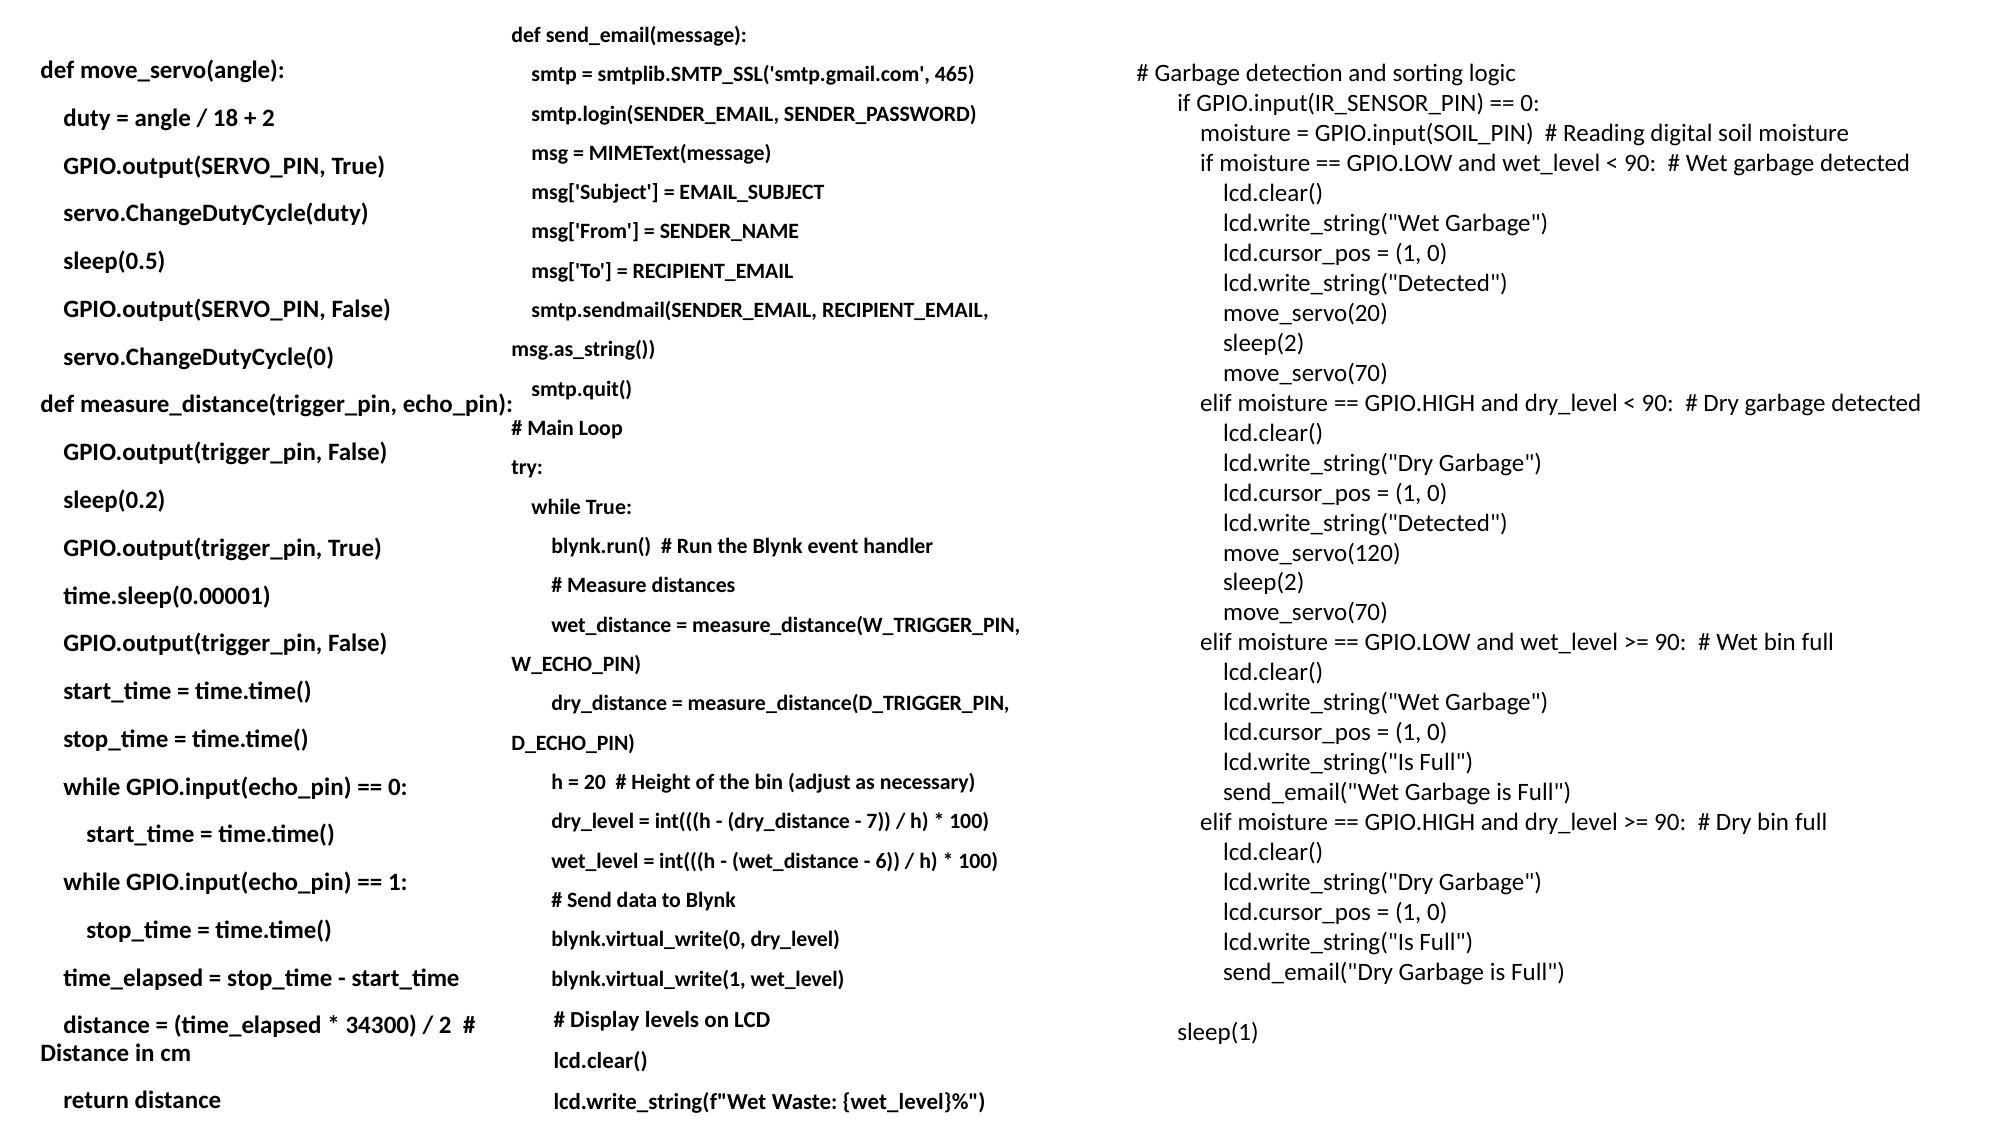

def send_email(message):
    smtp = smtplib.SMTP_SSL('smtp.gmail.com', 465)
    smtp.login(SENDER_EMAIL, SENDER_PASSWORD)
    msg = MIMEText(message)
    msg['Subject'] = EMAIL_SUBJECT
    msg['From'] = SENDER_NAME
    msg['To'] = RECIPIENT_EMAIL
    smtp.sendmail(SENDER_EMAIL, RECIPIENT_EMAIL, msg.as_string())
    smtp.quit()
# Main Loop
try:
    while True:
        blynk.run()  # Run the Blynk event handler
        # Measure distances
        wet_distance = measure_distance(W_TRIGGER_PIN, W_ECHO_PIN)
        dry_distance = measure_distance(D_TRIGGER_PIN, D_ECHO_PIN)
        h = 20  # Height of the bin (adjust as necessary)
        dry_level = int(((h - (dry_distance - 7)) / h) * 100)
        wet_level = int(((h - (wet_distance - 6)) / h) * 100)
        # Send data to Blynk
        blynk.virtual_write(0, dry_level)
        blynk.virtual_write(1, wet_level)
        # Display levels on LCD
        lcd.clear()
        lcd.write_string(f"Wet Waste: {wet_level}%")
        lcd.cursor_pos = (1, 0)
        lcd.write_string(f"Dry Waste: {dry_level}%")

def move_servo(angle):
    duty = angle / 18 + 2
    GPIO.output(SERVO_PIN, True)
    servo.ChangeDutyCycle(duty)
    sleep(0.5)
    GPIO.output(SERVO_PIN, False)
    servo.ChangeDutyCycle(0)
def measure_distance(trigger_pin, echo_pin):
    GPIO.output(trigger_pin, False)
    sleep(0.2)
    GPIO.output(trigger_pin, True)
    time.sleep(0.00001)
    GPIO.output(trigger_pin, False)
    start_time = time.time()
    stop_time = time.time()
    while GPIO.input(echo_pin) == 0:
        start_time = time.time()
    while GPIO.input(echo_pin) == 1:
        stop_time = time.time()
    time_elapsed = stop_time - start_time
    distance = (time_elapsed * 34300) / 2  # Distance in cm
    return distance

 # Garbage detection and sorting logic
        if GPIO.input(IR_SENSOR_PIN) == 0:
            moisture = GPIO.input(SOIL_PIN)  # Reading digital soil moisture
            if moisture == GPIO.LOW and wet_level < 90:  # Wet garbage detected
                lcd.clear()
                lcd.write_string("Wet Garbage")
                lcd.cursor_pos = (1, 0)
                lcd.write_string("Detected")
                move_servo(20)
                sleep(2)
                move_servo(70)
            elif moisture == GPIO.HIGH and dry_level < 90:  # Dry garbage detected
                lcd.clear()
                lcd.write_string("Dry Garbage")
                lcd.cursor_pos = (1, 0)
                lcd.write_string("Detected")
                move_servo(120)
                sleep(2)
                move_servo(70)
            elif moisture == GPIO.LOW and wet_level >= 90:  # Wet bin full
                lcd.clear()
                lcd.write_string("Wet Garbage")
                lcd.cursor_pos = (1, 0)
                lcd.write_string("Is Full")
                send_email("Wet Garbage is Full")
            elif moisture == GPIO.HIGH and dry_level >= 90:  # Dry bin full
                lcd.clear()
                lcd.write_string("Dry Garbage")
                lcd.cursor_pos = (1, 0)
                lcd.write_string("Is Full")
                send_email("Dry Garbage is Full")

        sleep(1)